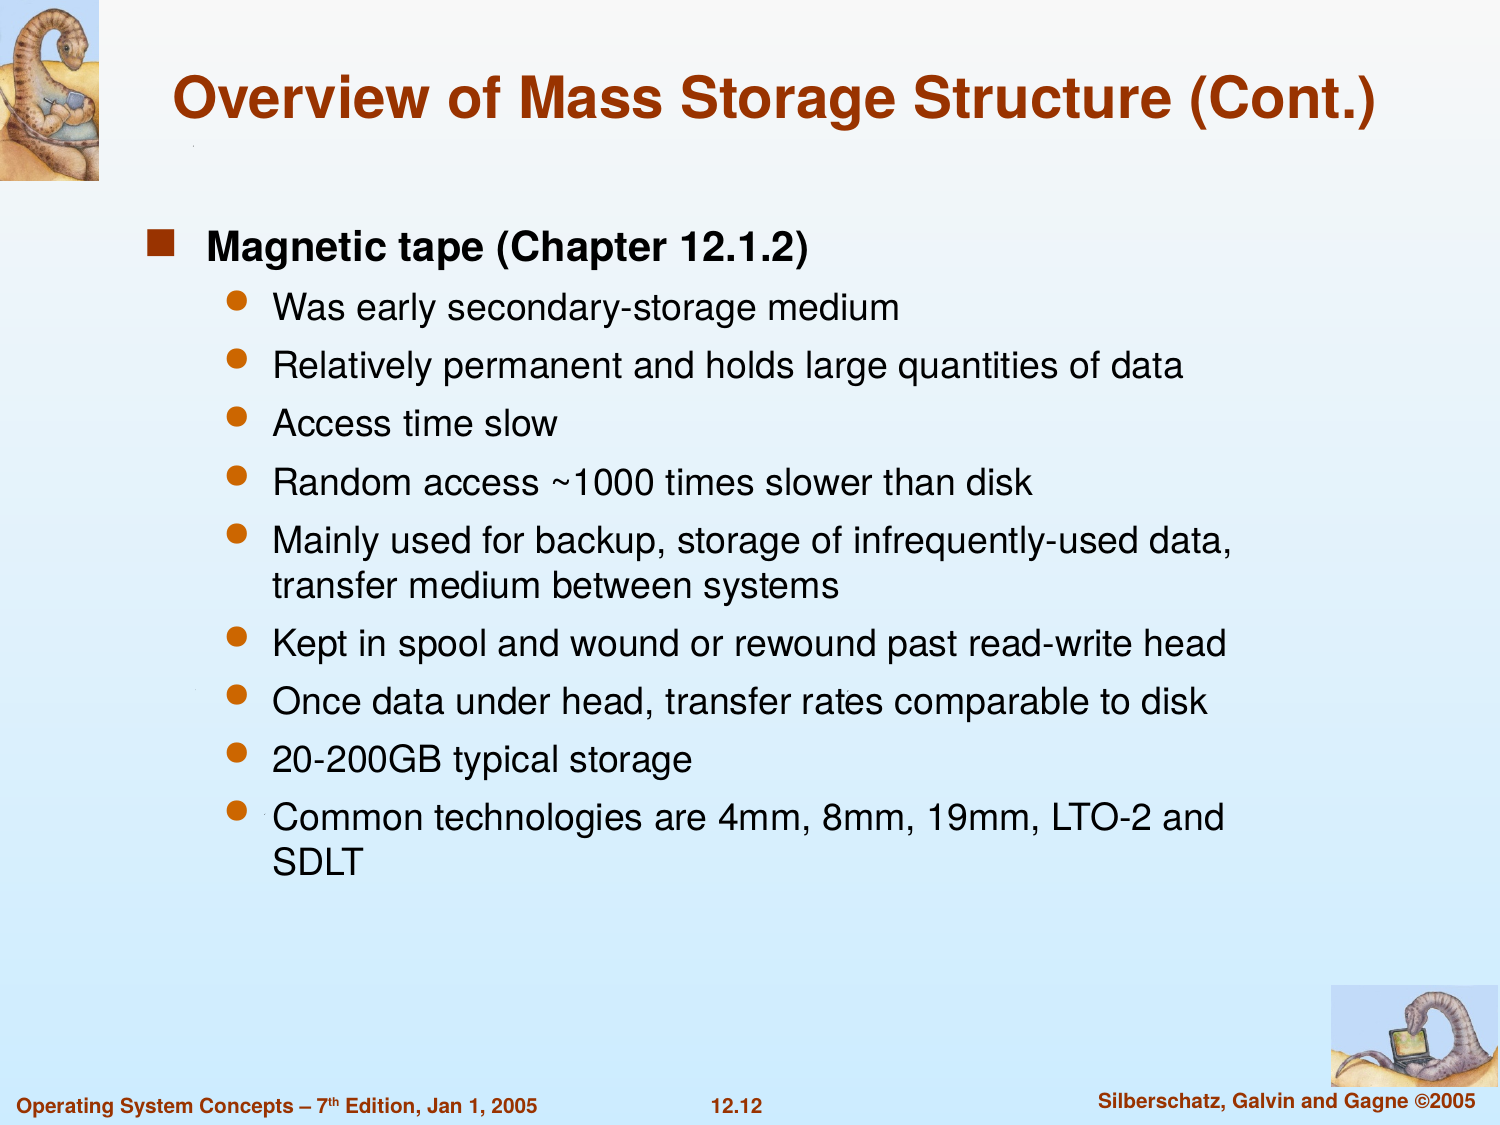

# Overview of Mass Storage Structure (Cont.)
Magnetic tape (Chapter 12.1.2)
Was early secondary-storage medium
Relatively permanent and holds large quantities of data
Access time slow
Random access ~1000 times slower than disk
Mainly used for backup, storage of infrequently-used data, transfer medium between systems
Kept in spool and wound or rewound past read-write head
Once data under head, transfer rates comparable to disk
20-200GB typical storage
Common technologies are 4mm, 8mm, 19mm, LTO-2 and SDLT